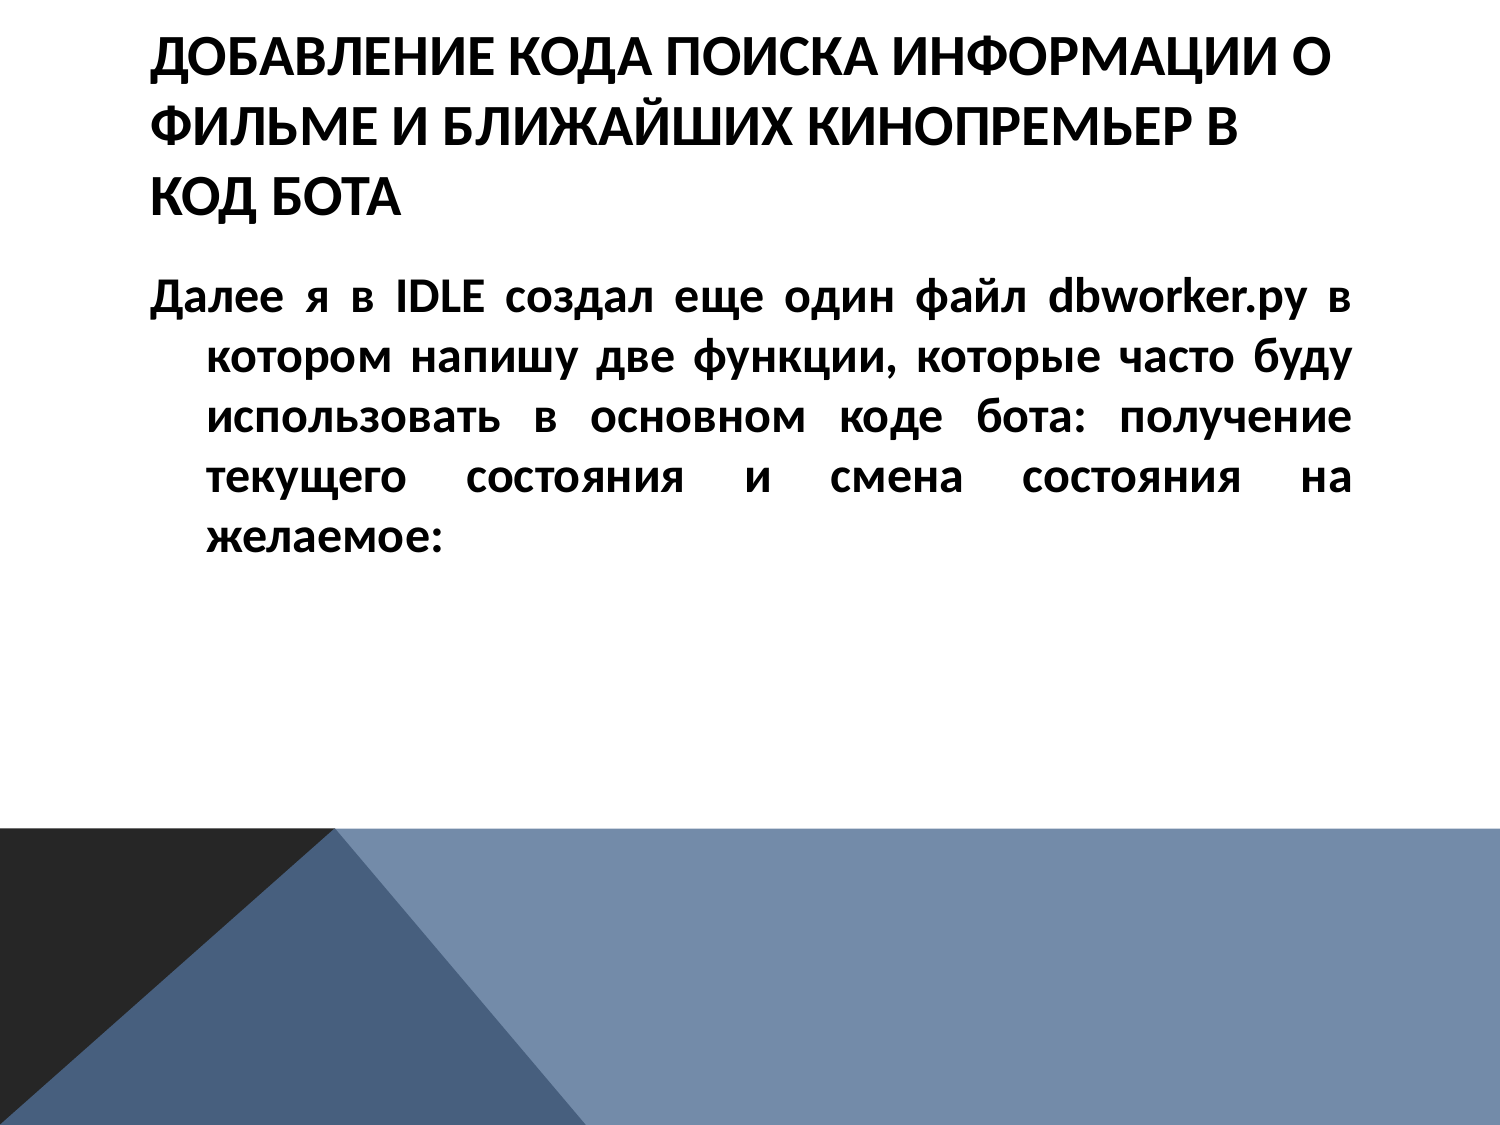

# Добавление кода поиска информации о фильме и ближайших кинопремьер в код бота
Далее я в IDLE создал еще один файл dbworker.py в котором напишу две функции, которые часто буду использовать в основном коде бота: получение текущего состояния и смена состояния на желаемое: